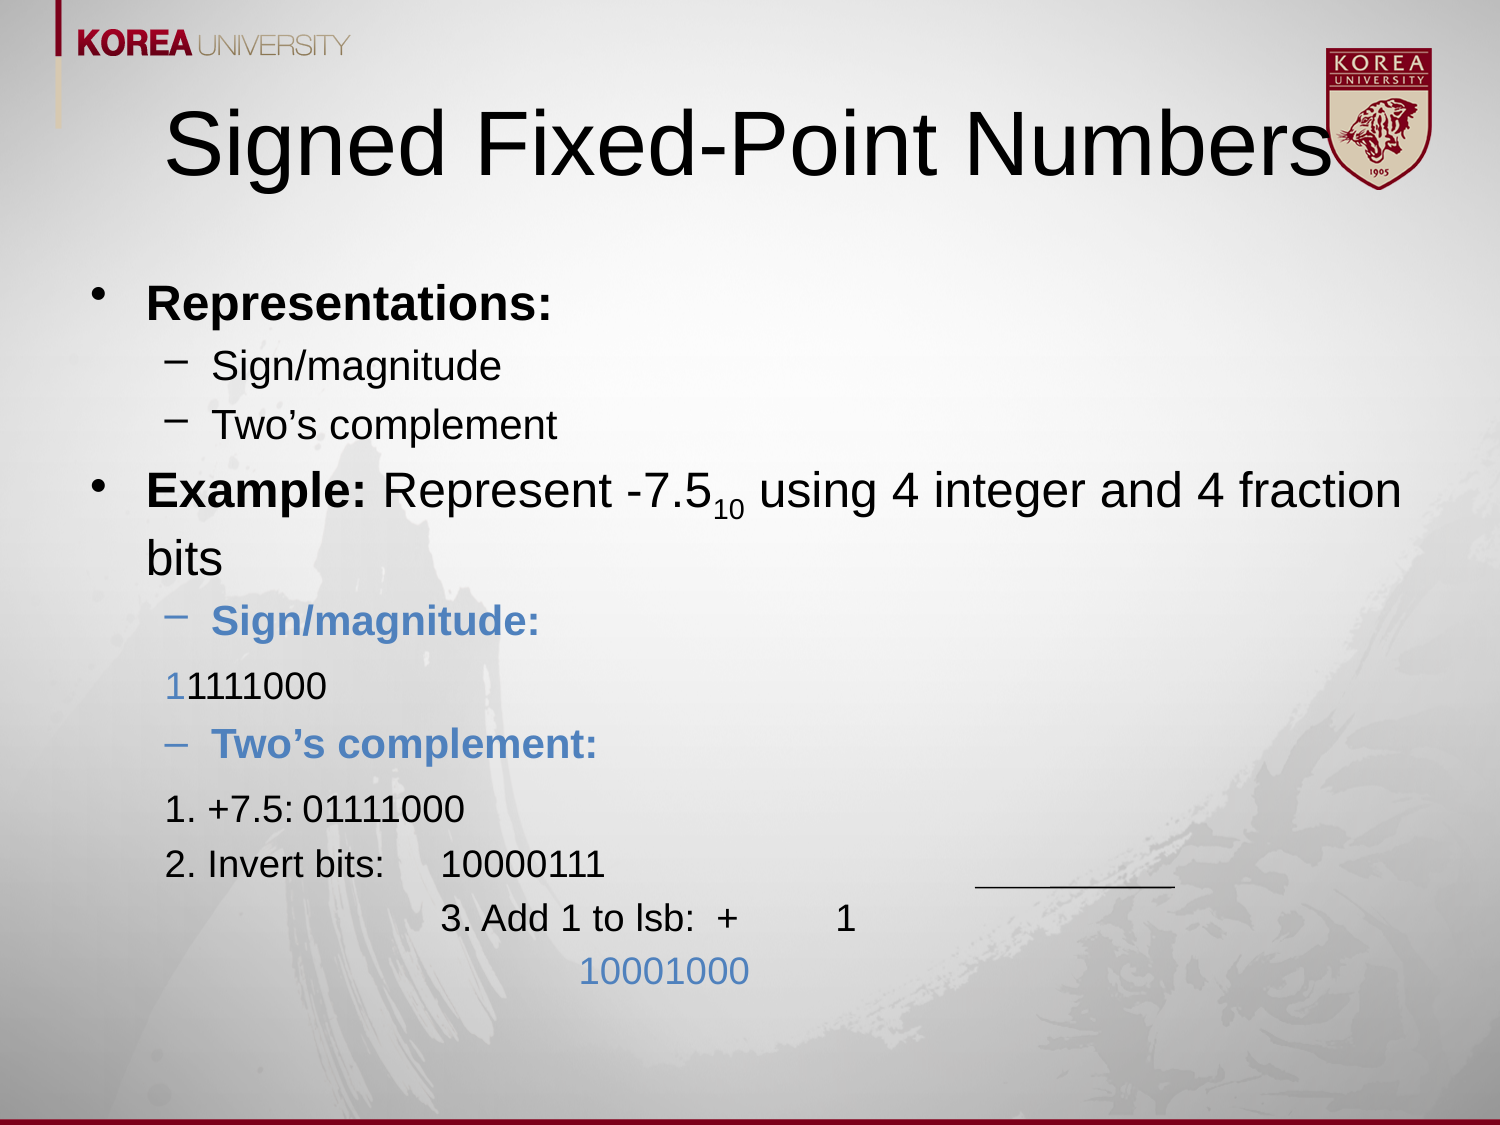

# Signed Fixed-Point Numbers
Representations:
Sign/magnitude
Two’s complement
Example: Represent -7.510 using 4 integer and 4 fraction bits
Sign/magnitude:
			11111000
Two’s complement:
			1. +7.5:			01111000
			2. Invert bits: 		10000111
                  	3. Add 1 to lsb:		+         1
                      	            		10001000